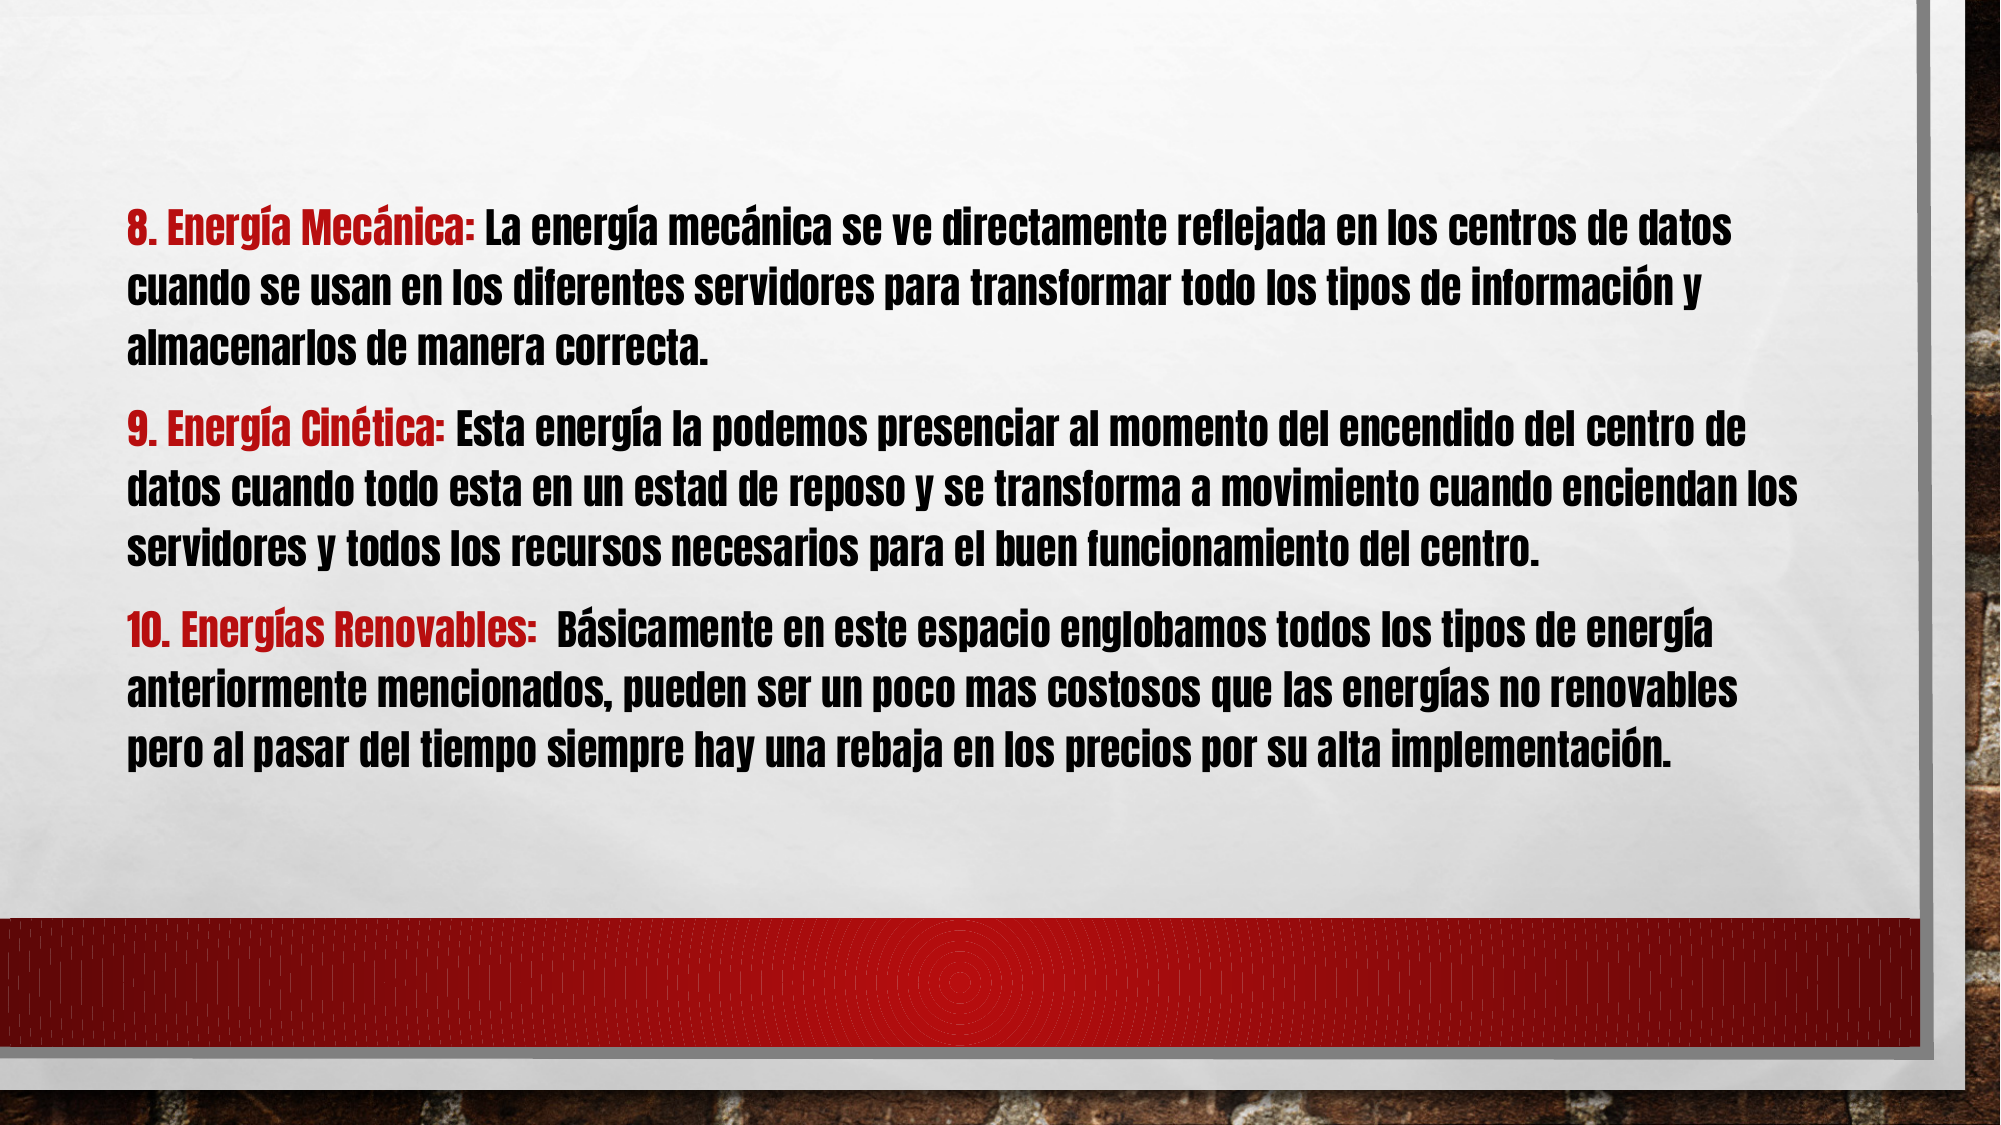

8. Energía Mecánica: La energía mecánica se ve directamente reflejada en los centros de datos cuando se usan en los diferentes servidores para transformar todo los tipos de información y almacenarlos de manera correcta.
9. Energía Cinética: Esta energía la podemos presenciar al momento del encendido del centro de datos cuando todo esta en un estad de reposo y se transforma a movimiento cuando enciendan los servidores y todos los recursos necesarios para el buen funcionamiento del centro.
10. Energías Renovables:  Básicamente en este espacio englobamos todos los tipos de energía anteriormente mencionados, pueden ser un poco mas costosos que las energías no renovables  pero al pasar del tiempo siempre hay una rebaja en los precios por su alta implementación.